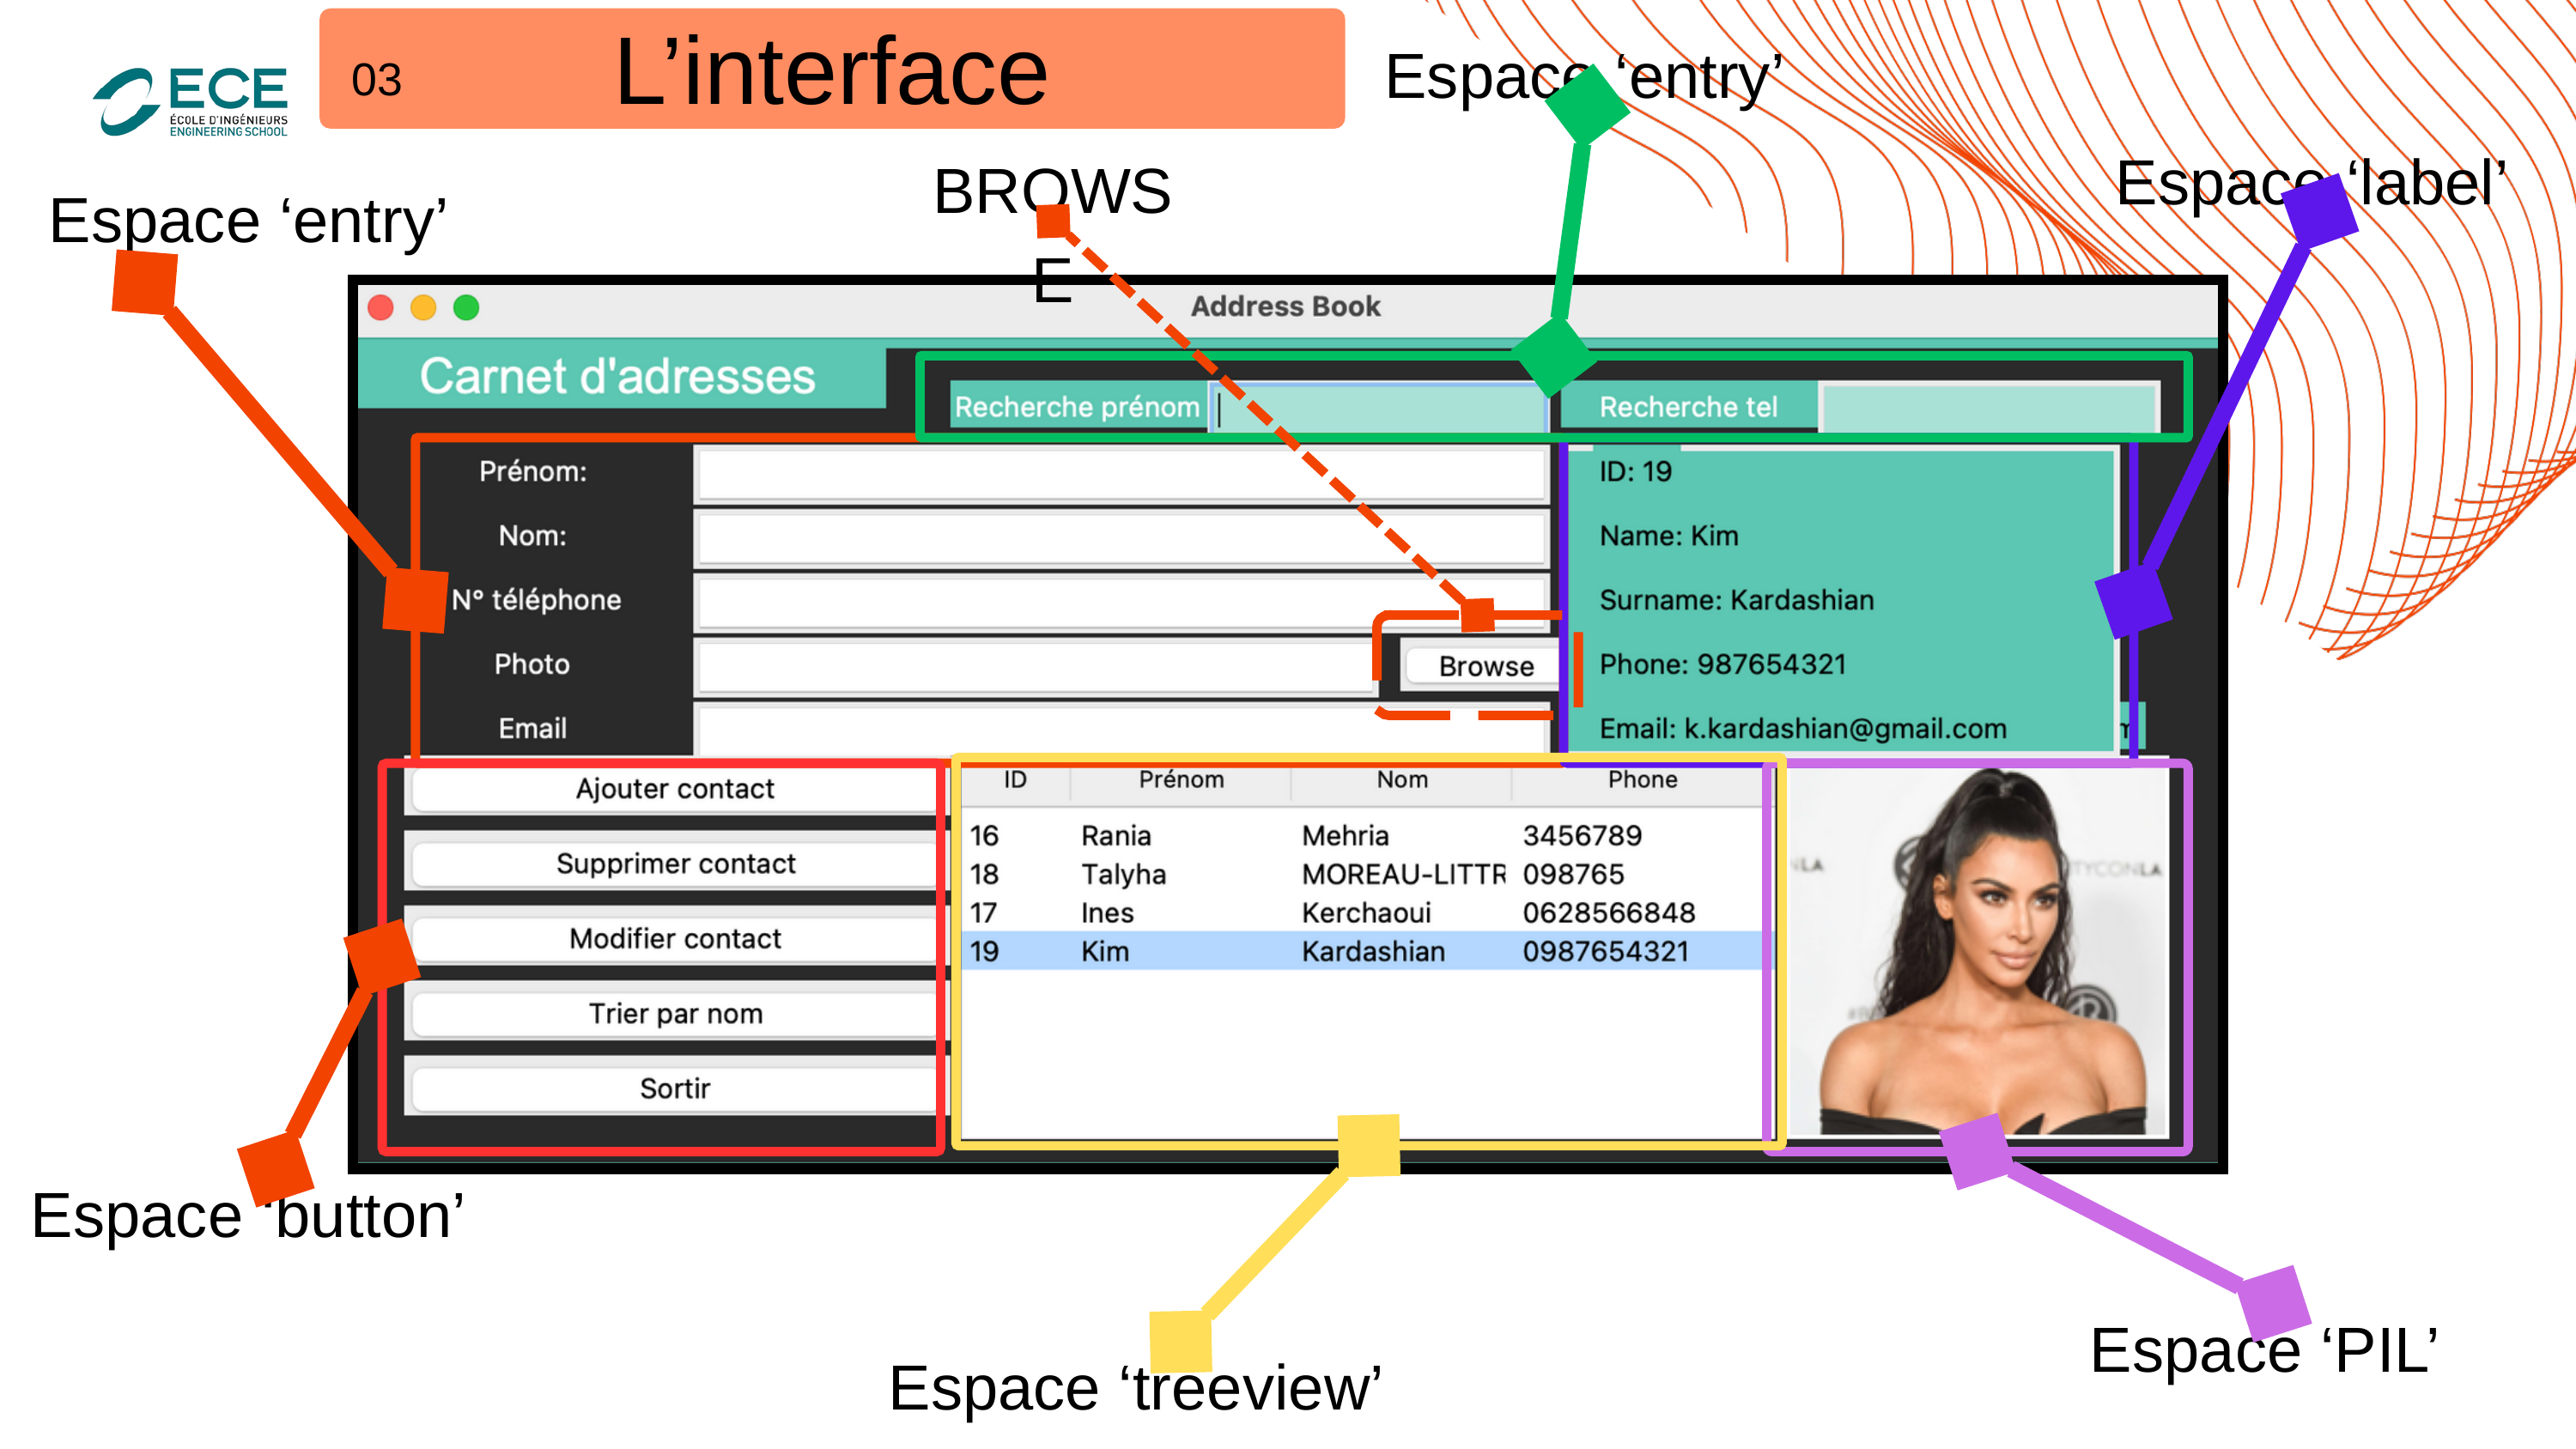

L’interface
03
Espace ‘entry’

Espace ‘label’
BROWSE
Espace ‘entry’

5

Espace ‘button’
Espace ‘PIL’
Espace ‘treeview’